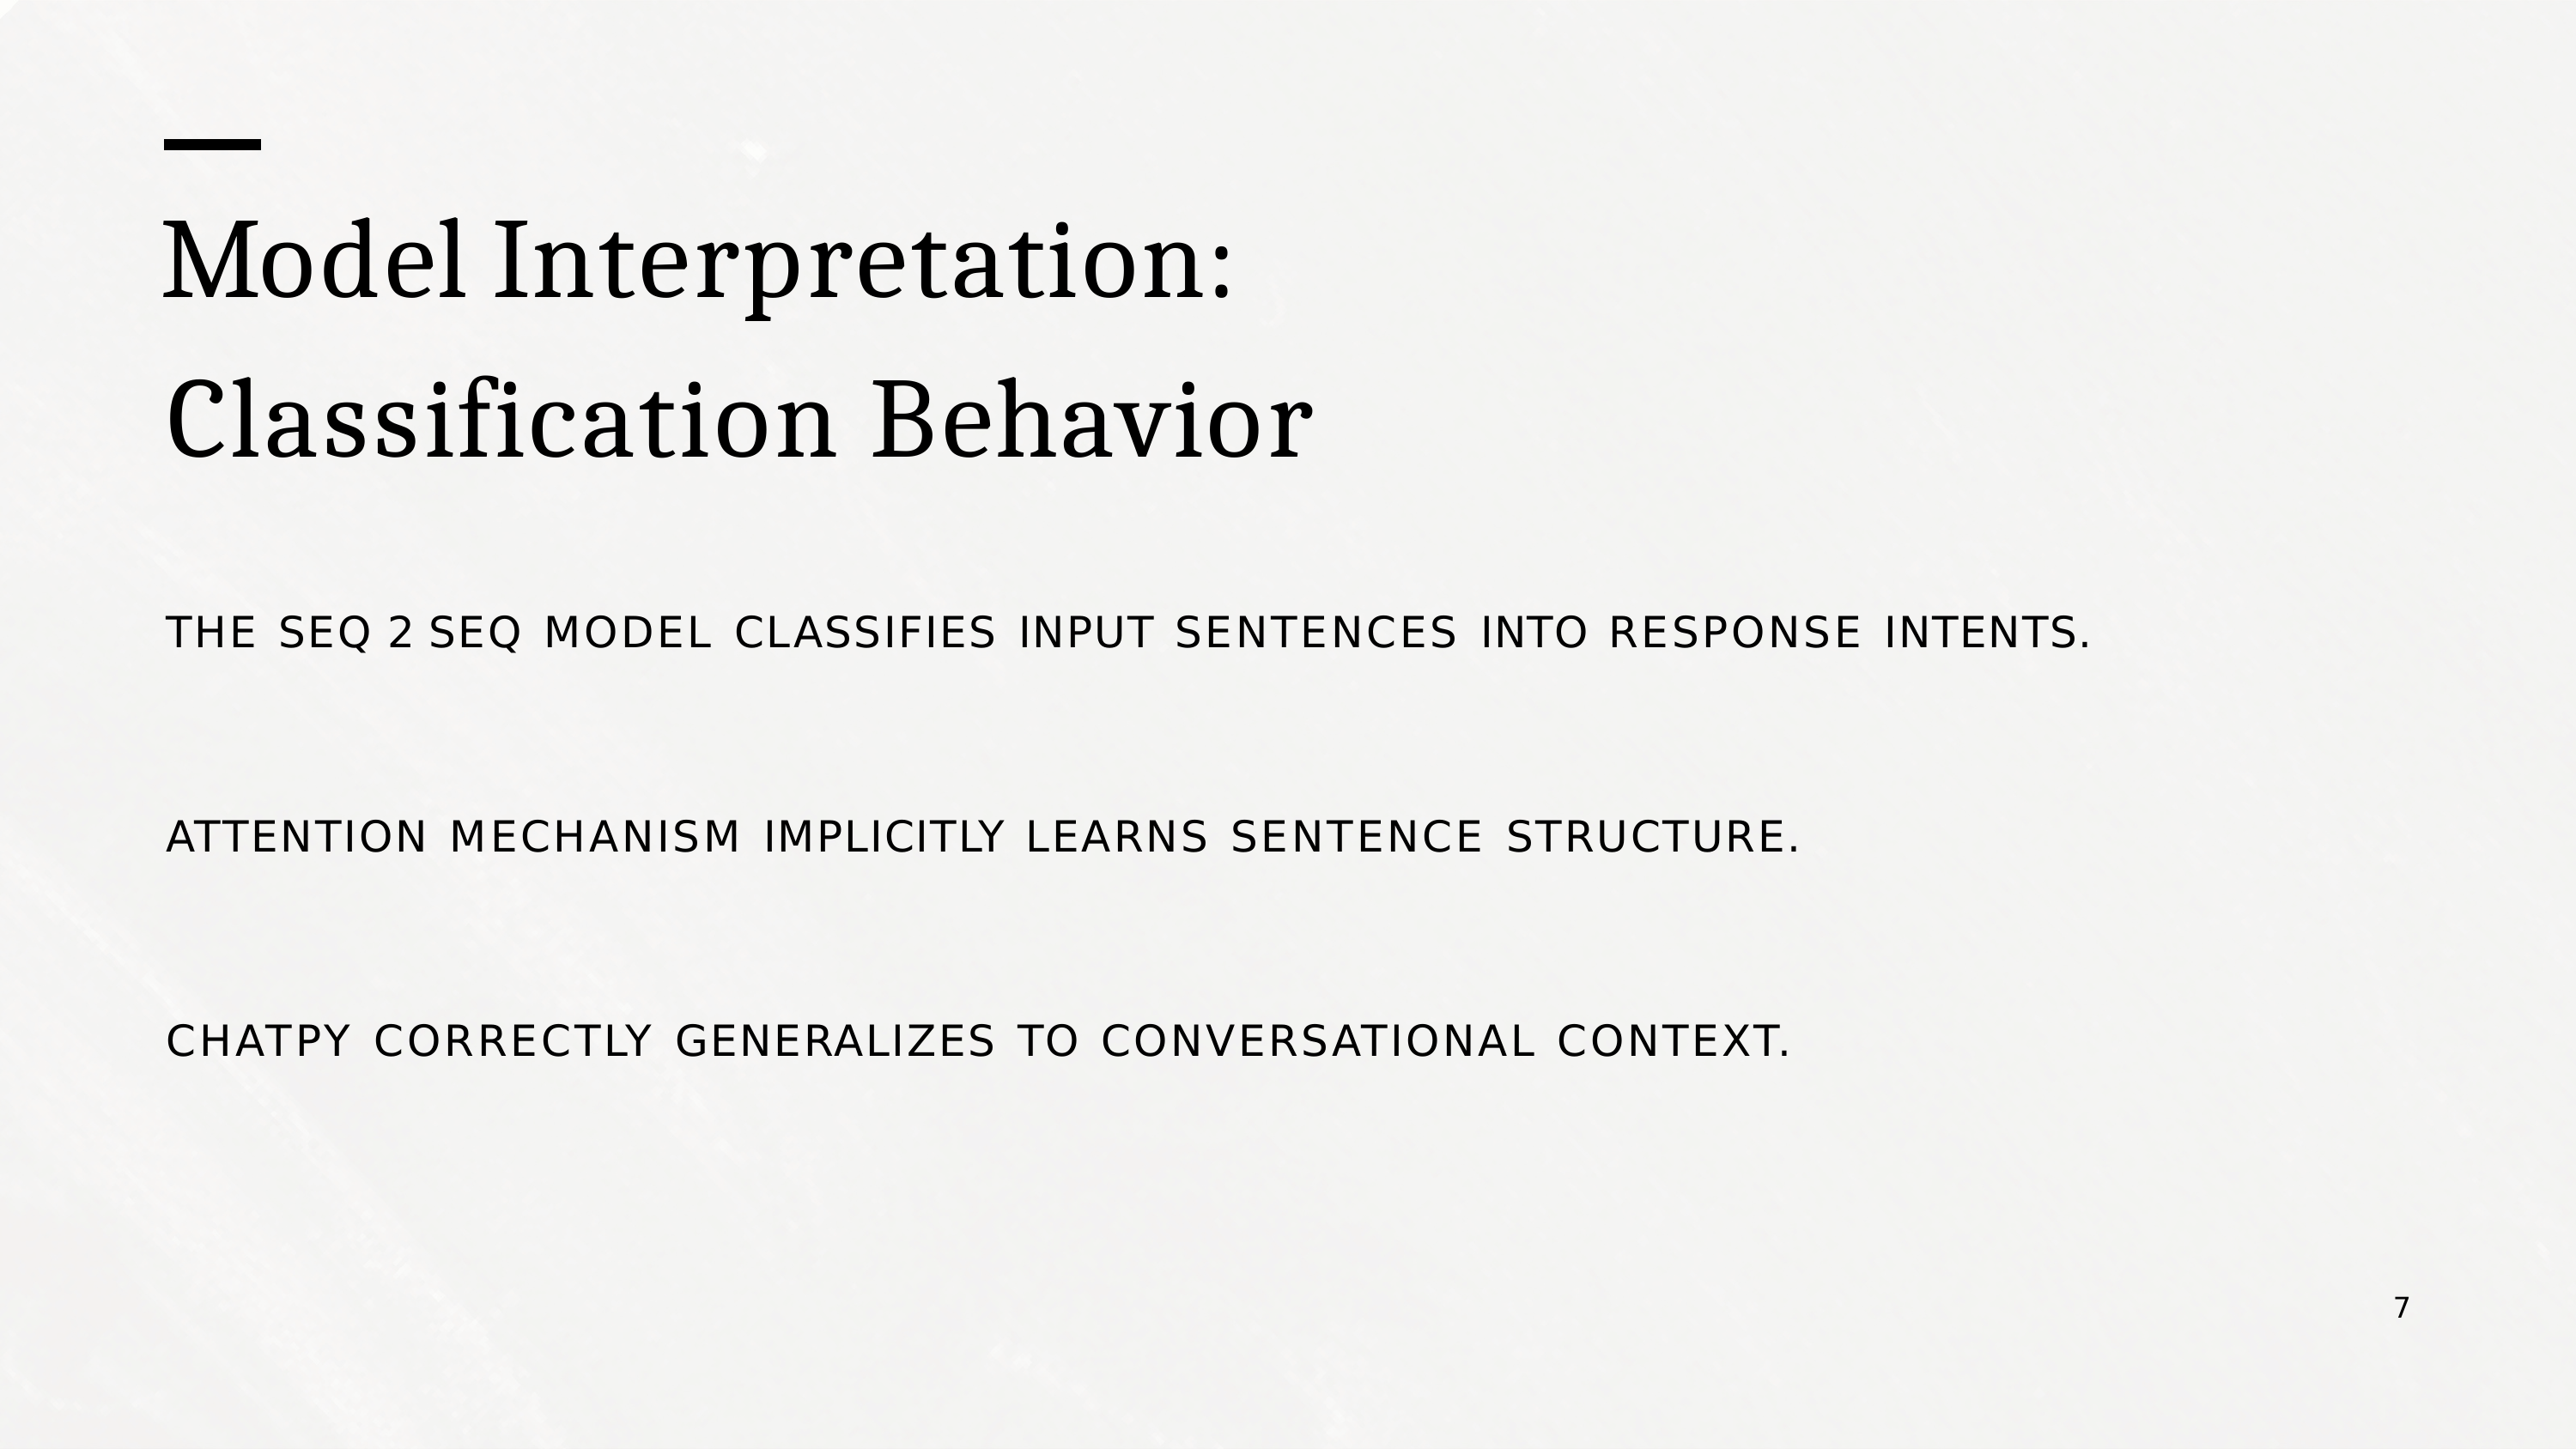

# Model Interpretation: Classification Behavior
THE SEQ 2 SEQ MODEL CLASSIFIES INPUT SENTENCES INTO RESPONSE INTENTS.
ATTENTION MECHANISM IMPLICITLY LEARNS SENTENCE STRUCTURE.
CHATPY CORRECTLY GENERALIZES TO CONVERSATIONAL CONTEXT.
7